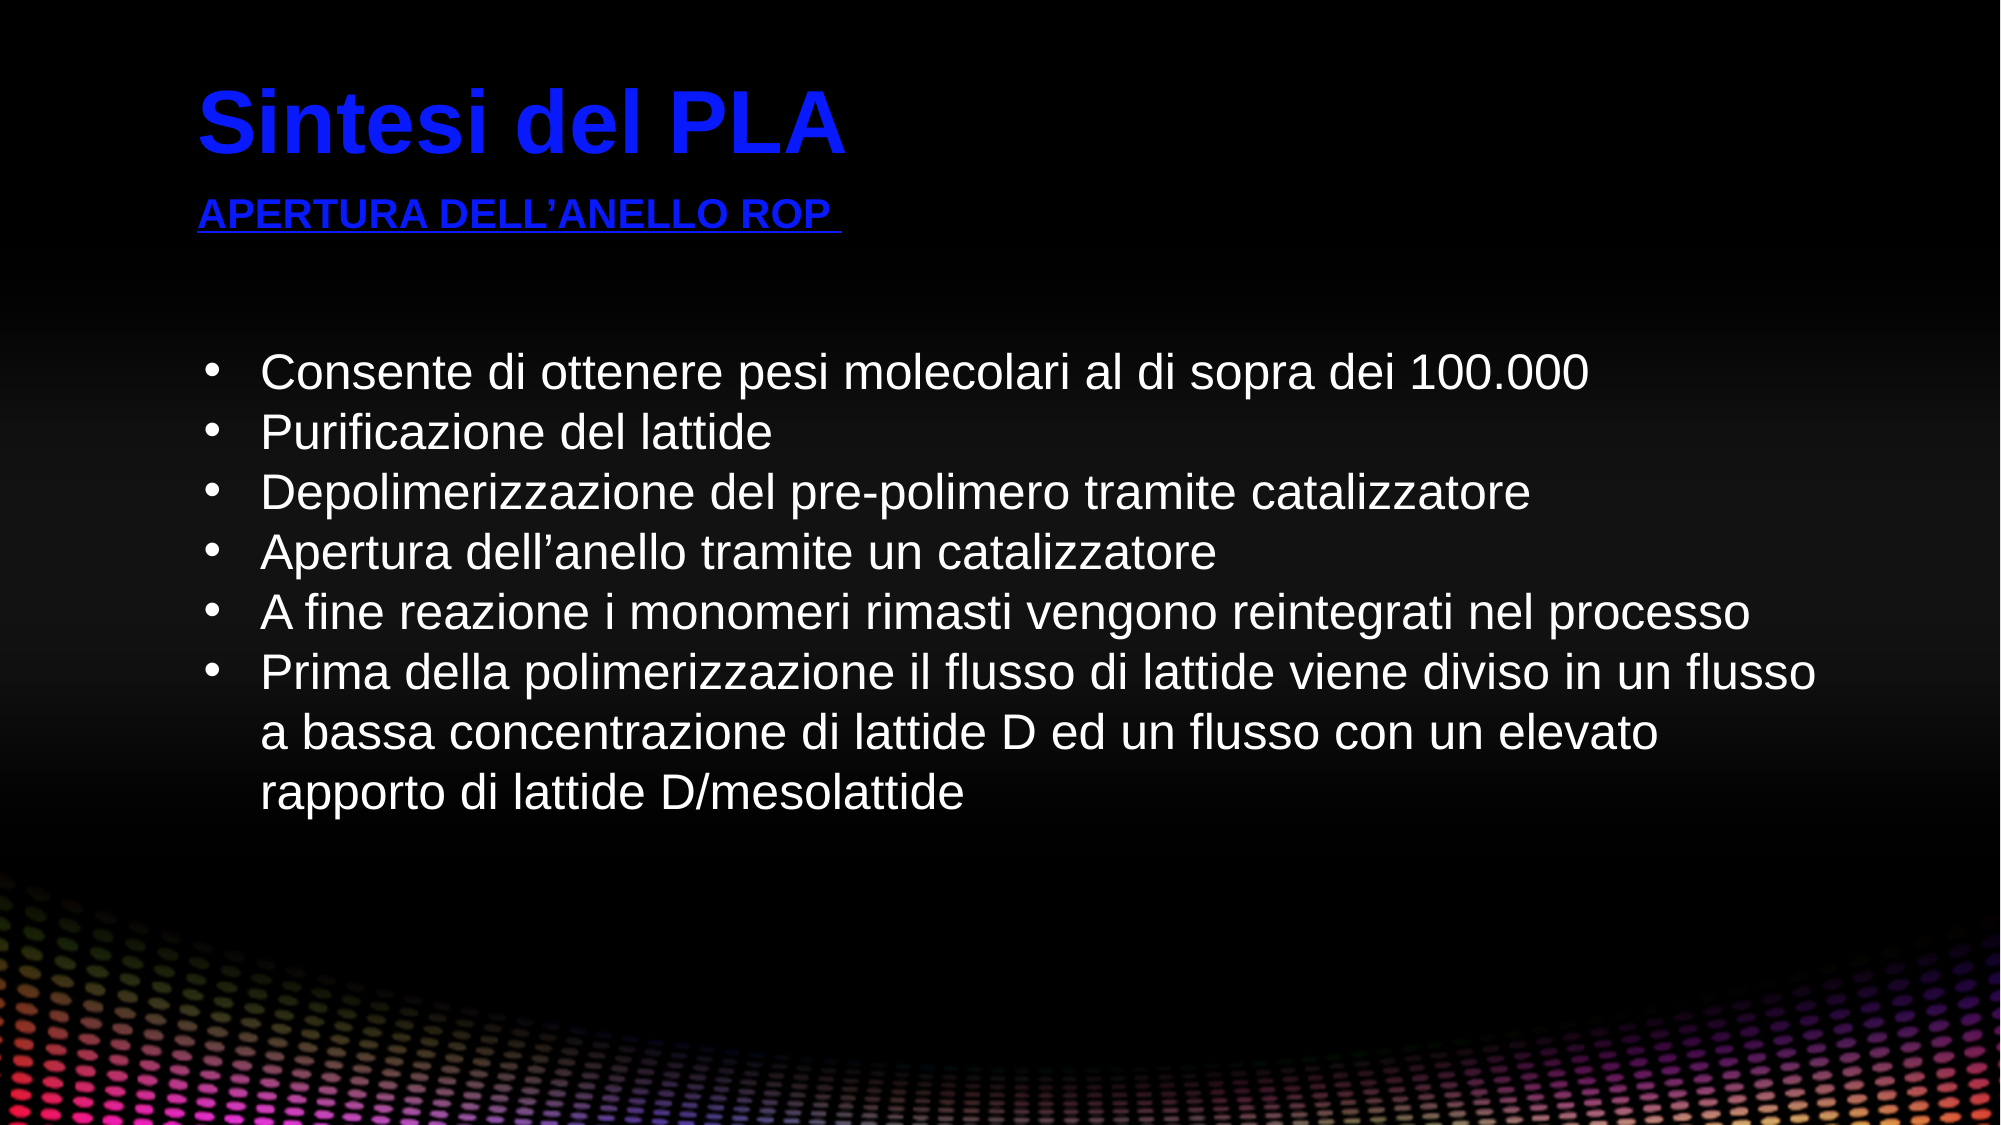

# Sintesi del PLA
APERTURA DELL’ANELLO ROP
Consente di ottenere pesi molecolari al di sopra dei 100.000
Purificazione del lattide
Depolimerizzazione del pre-polimero tramite catalizzatore
Apertura dell’anello tramite un catalizzatore
A fine reazione i monomeri rimasti vengono reintegrati nel processo
Prima della polimerizzazione il flusso di lattide viene diviso in un flusso a bassa concentrazione di lattide D ed un flusso con un elevato rapporto di lattide D/mesolattide